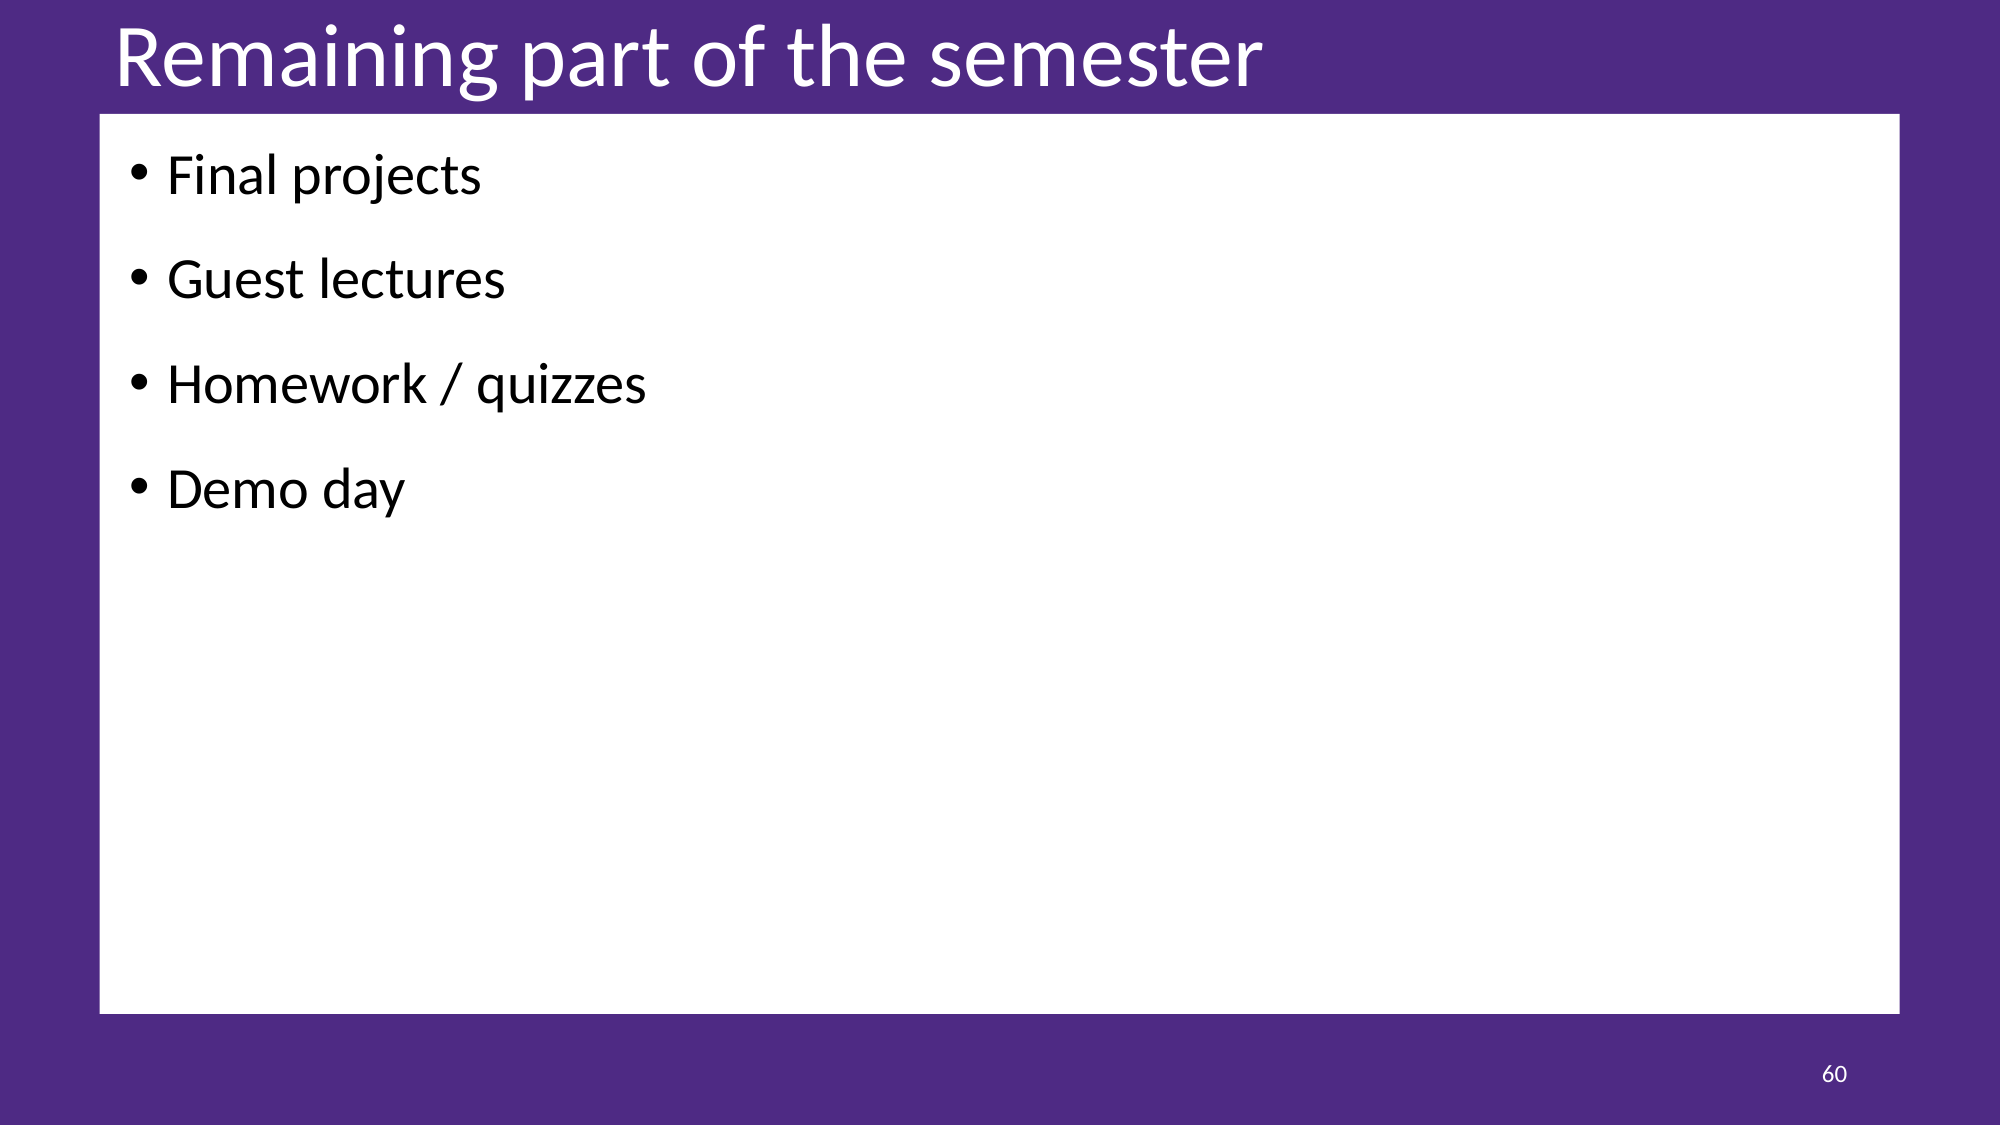

# Remaining part of the semester
Final projects
Guest lectures
Homework / quizzes
Demo day
60